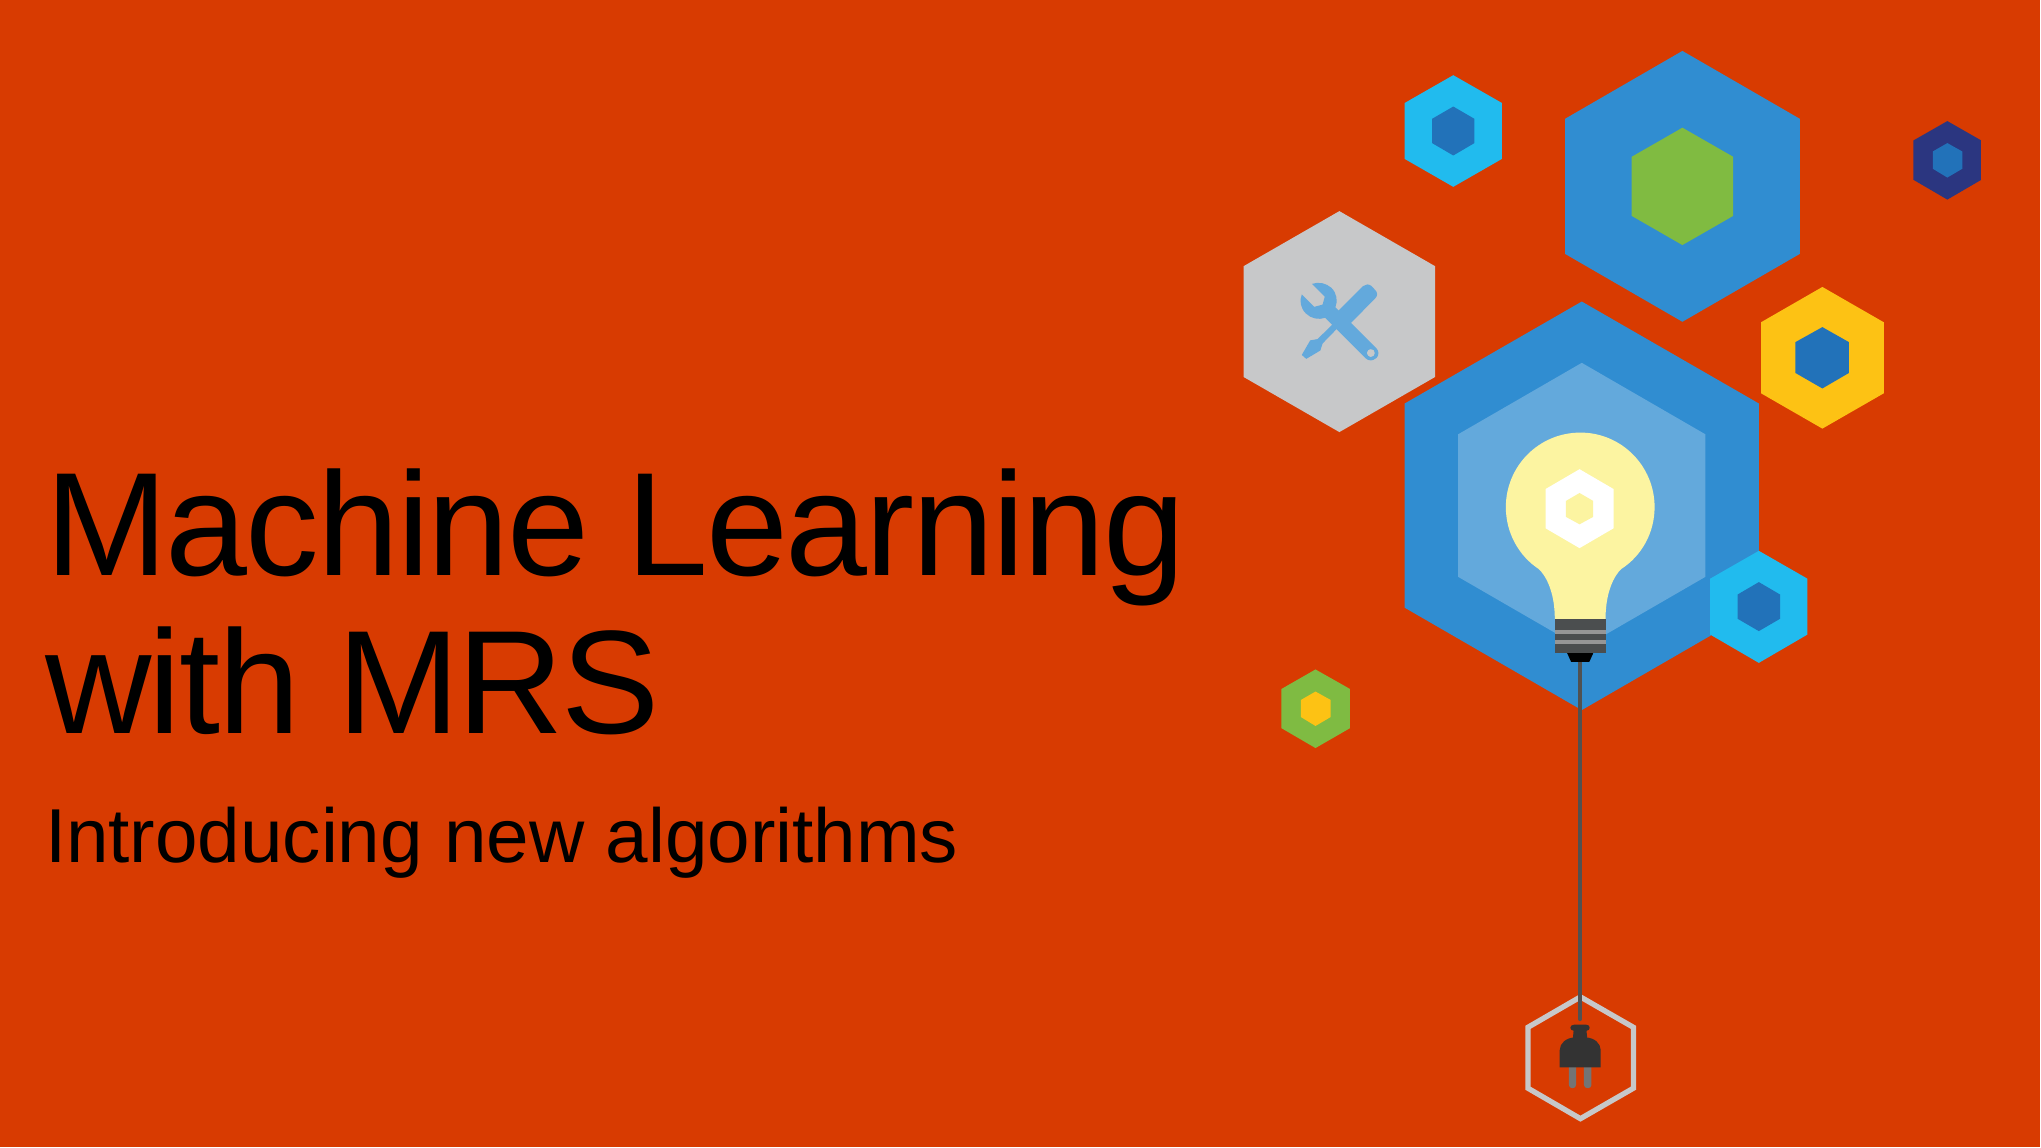

# Machine Learning with MRS
Introducing new algorithms